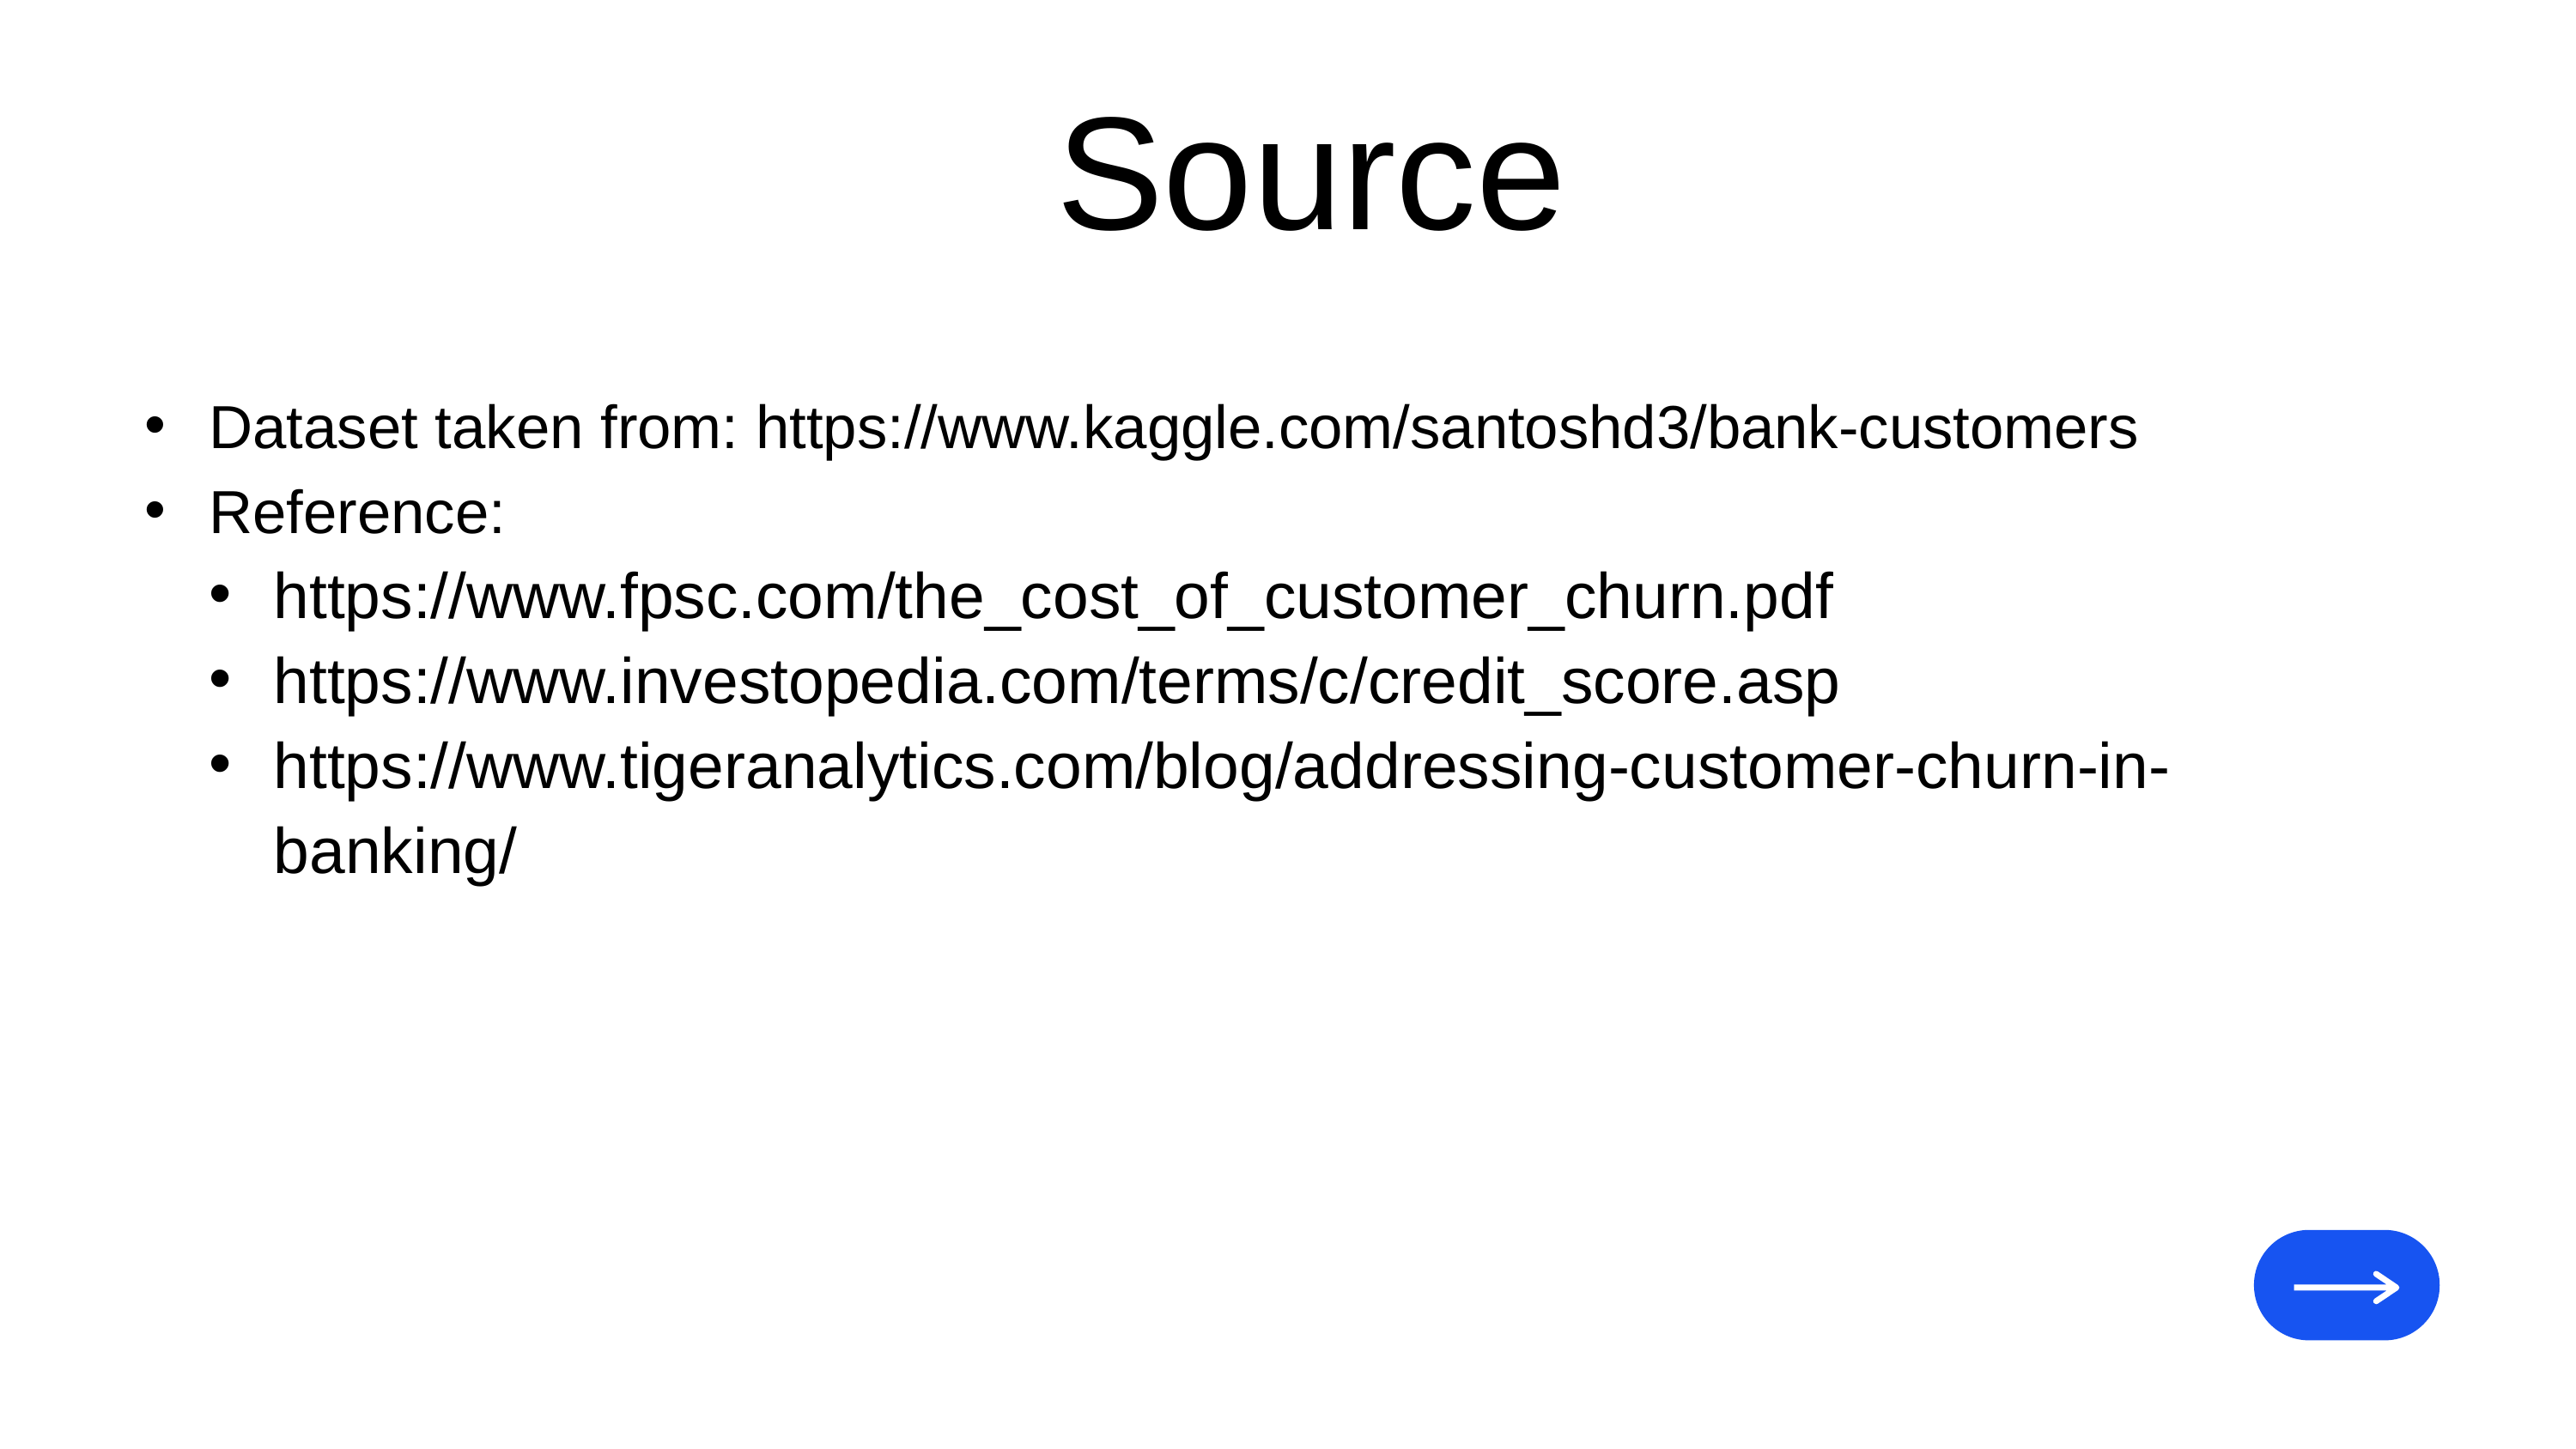

Source
Dataset taken from: https://www.kaggle.com/santoshd3/bank-customers
Reference:
https://www.fpsc.com/the_cost_of_customer_churn.pdf
https://www.investopedia.com/terms/c/credit_score.asp
https://www.tigeranalytics.com/blog/addressing-customer-churn-in-banking/